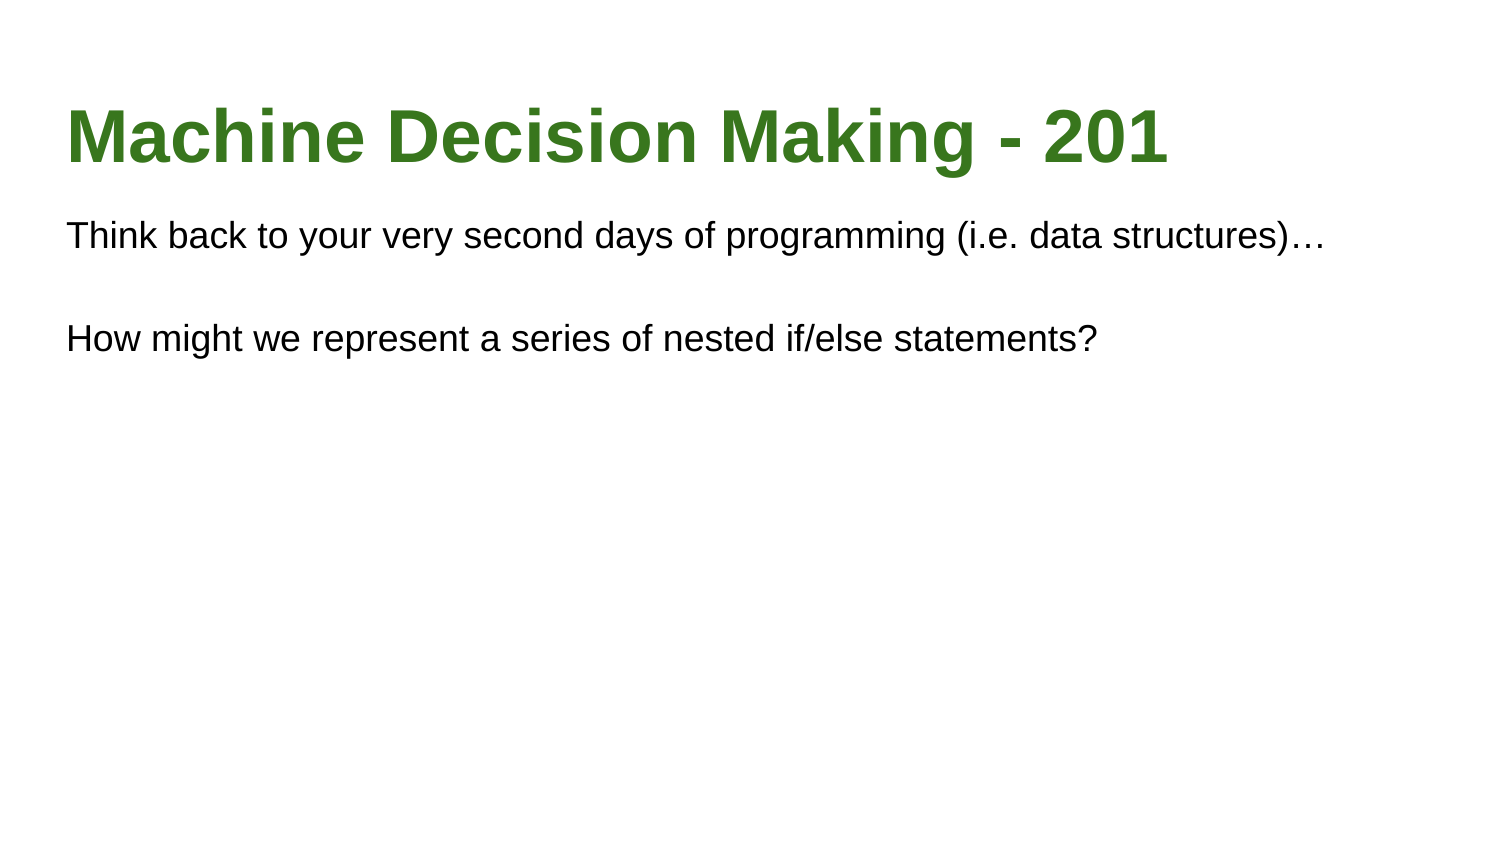

# Machine Decision Making - 201
Think back to your very second days of programming (i.e. data structures)…

How might we represent a series of nested if/else statements?